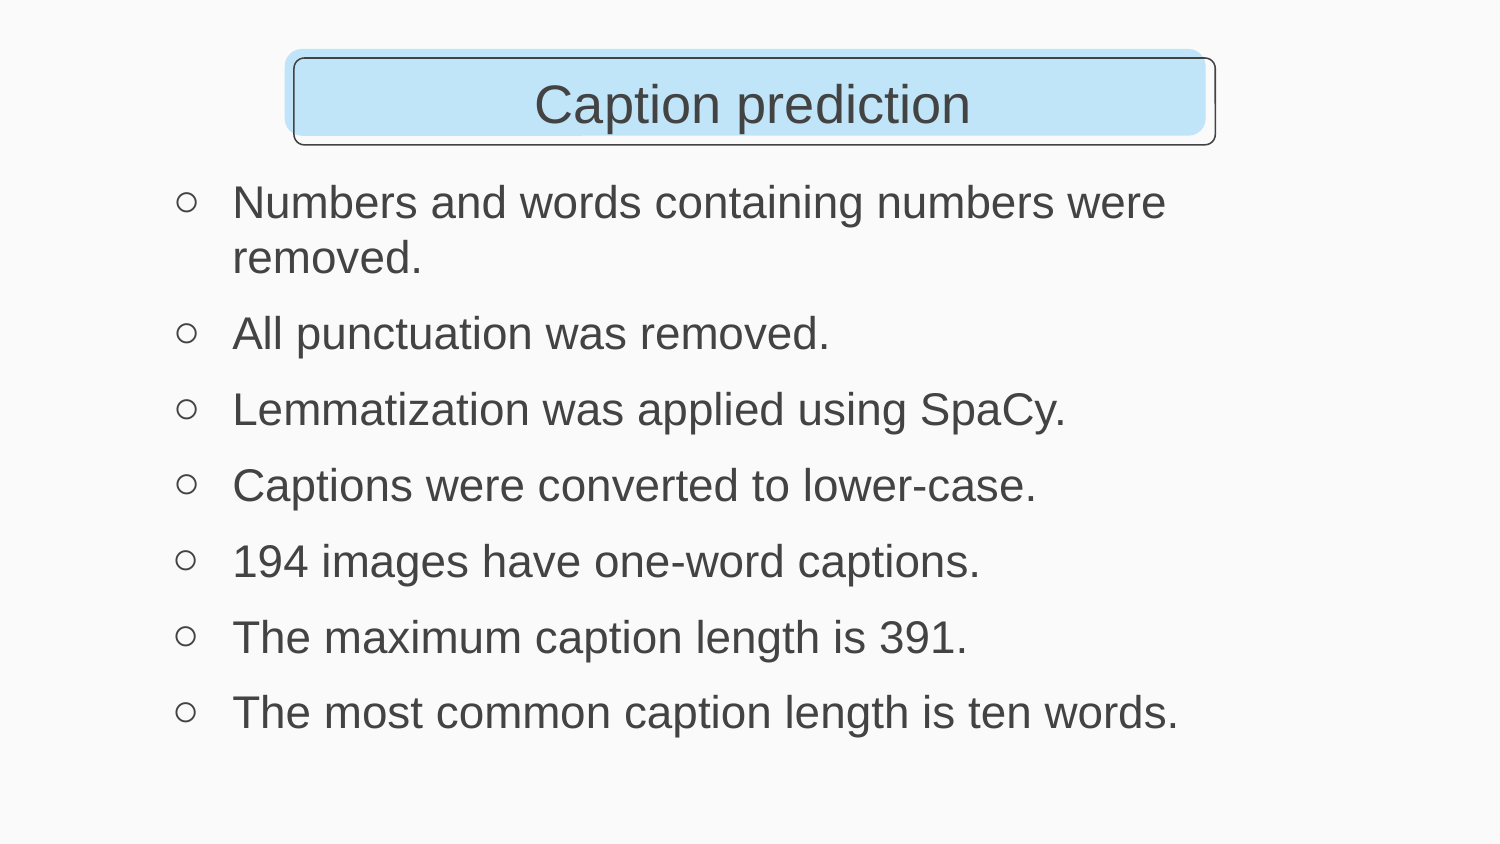

# Caption prediction
Numbers and words containing numbers were removed.
All punctuation was removed.
Lemmatization was applied using SpaCy.
Captions were converted to lower-case.
194 images have one-word captions.
The maximum caption length is 391.
The most common caption length is ten words.